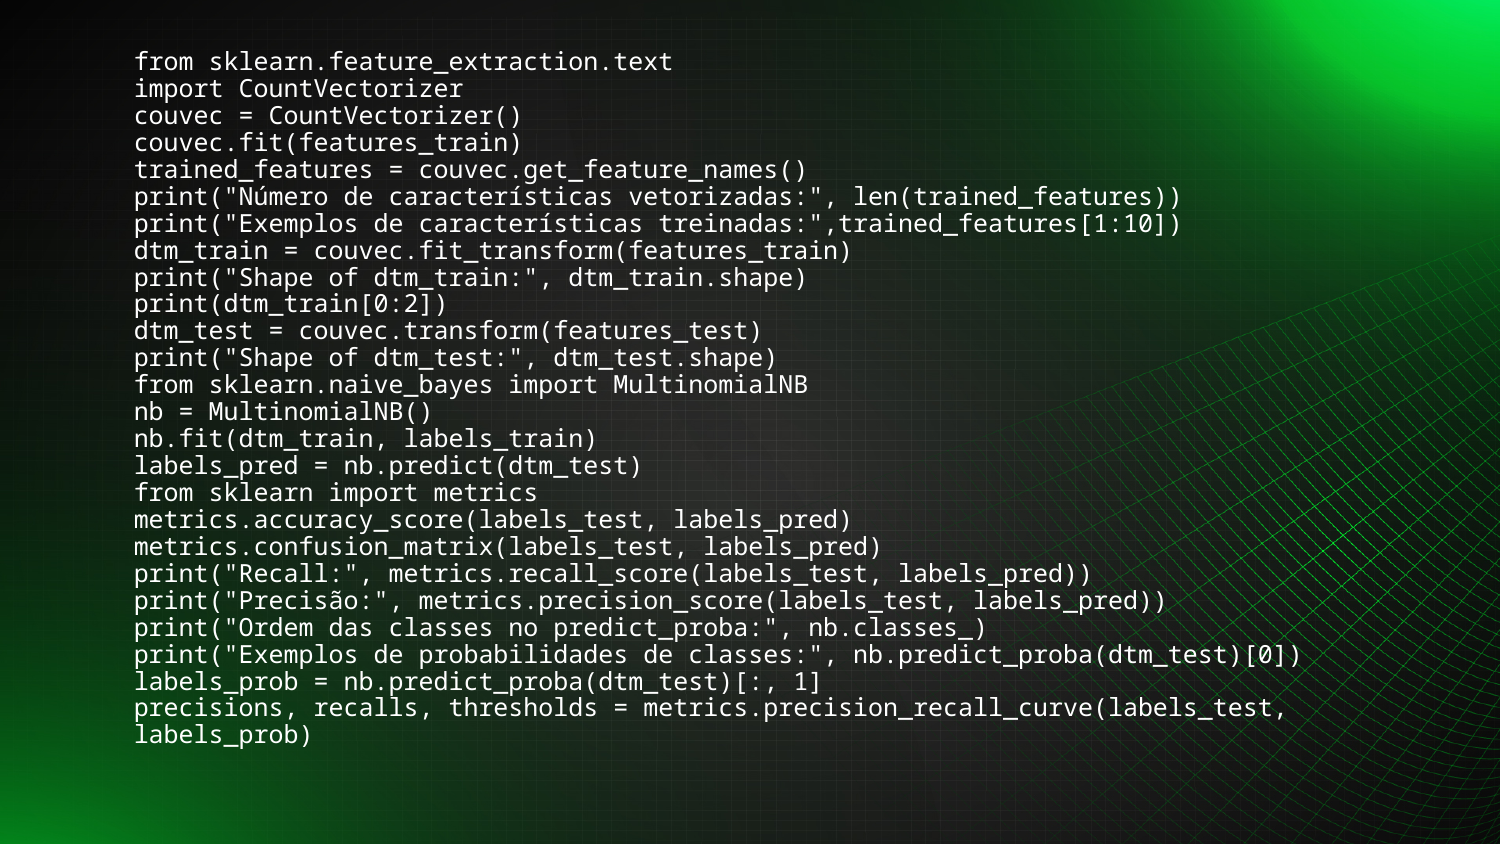

# from sklearn.feature_extraction.text import CountVectorizer couvec = CountVectorizer() couvec.fit(features_train) trained_features = couvec.get_feature_names() print("Número de características vetorizadas:", len(trained_features)) print("Exemplos de características treinadas:",trained_features[1:10]) dtm_train = couvec.fit_transform(features_train) print("Shape of dtm_train:", dtm_train.shape) print(dtm_train[0:2]) dtm_test = couvec.transform(features_test) print("Shape of dtm_test:", dtm_test.shape) from sklearn.naive_bayes import MultinomialNB nb = MultinomialNB() nb.fit(dtm_train, labels_train) labels_pred = nb.predict(dtm_test) from sklearn import metrics metrics.accuracy_score(labels_test, labels_pred) metrics.confusion_matrix(labels_test, labels_pred) print("Recall:", metrics.recall_score(labels_test, labels_pred)) print("Precisão:", metrics.precision_score(labels_test, labels_pred)) print("Ordem das classes no predict_proba:", nb.classes_) print("Exemplos de probabilidades de classes:", nb.predict_proba(dtm_test)[0]) labels_prob = nb.predict_proba(dtm_test)[:, 1] precisions, recalls, thresholds = metrics.precision_recall_curve(labels_test, labels_prob)